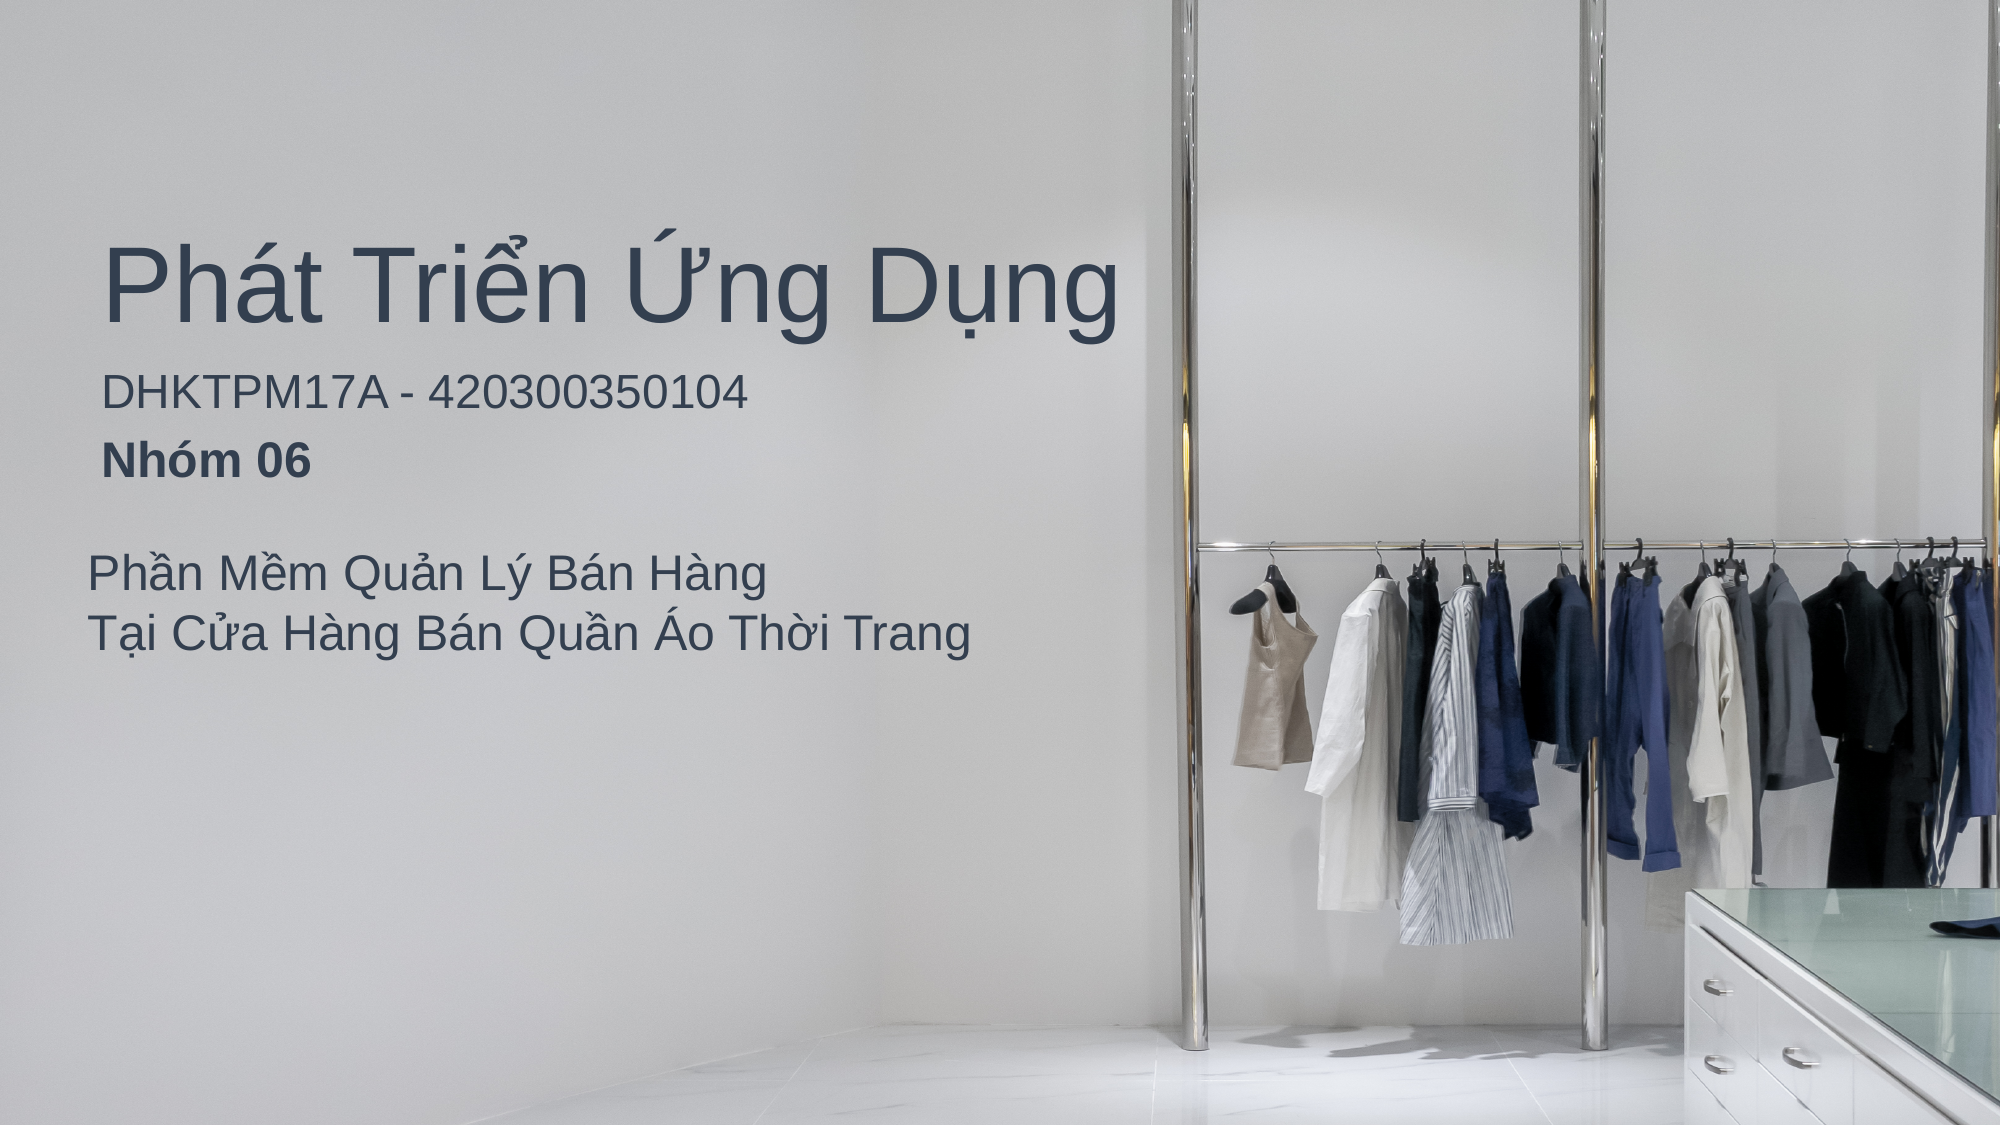

Phát Triển Ứng Dụng
DHKTPM17A - 420300350104
Nhóm 06​
Phần Mềm Quản Lý Bán Hàng
Tại Cửa Hàng Bán Quần Áo Thời Trang